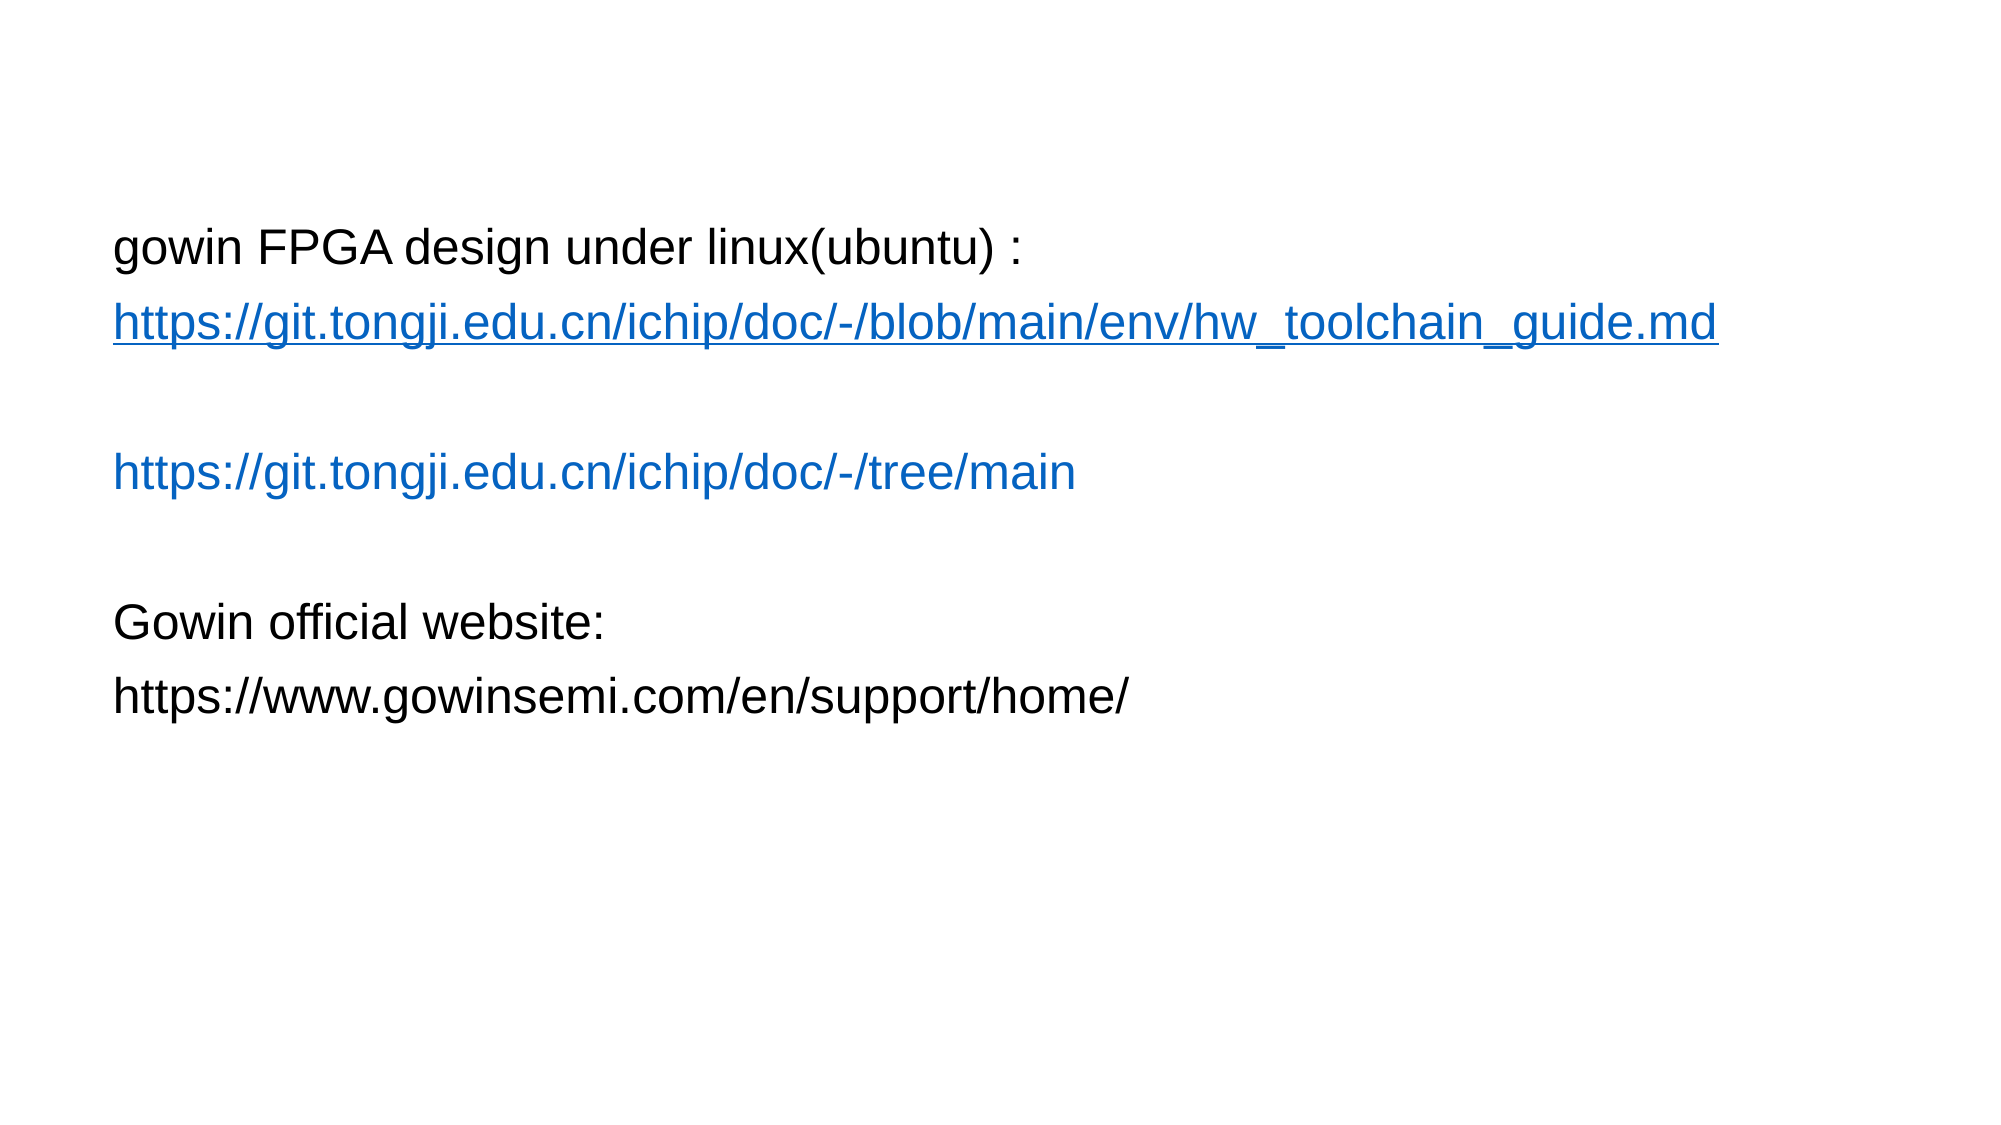

gowin FPGA design under linux(ubuntu) :
https://git.tongji.edu.cn/ichip/doc/-/blob/main/env/hw_toolchain_guide.md

https://git.tongji.edu.cn/ichip/doc/-/tree/main

Gowin official website:
https://www.gowinsemi.com/en/support/home/